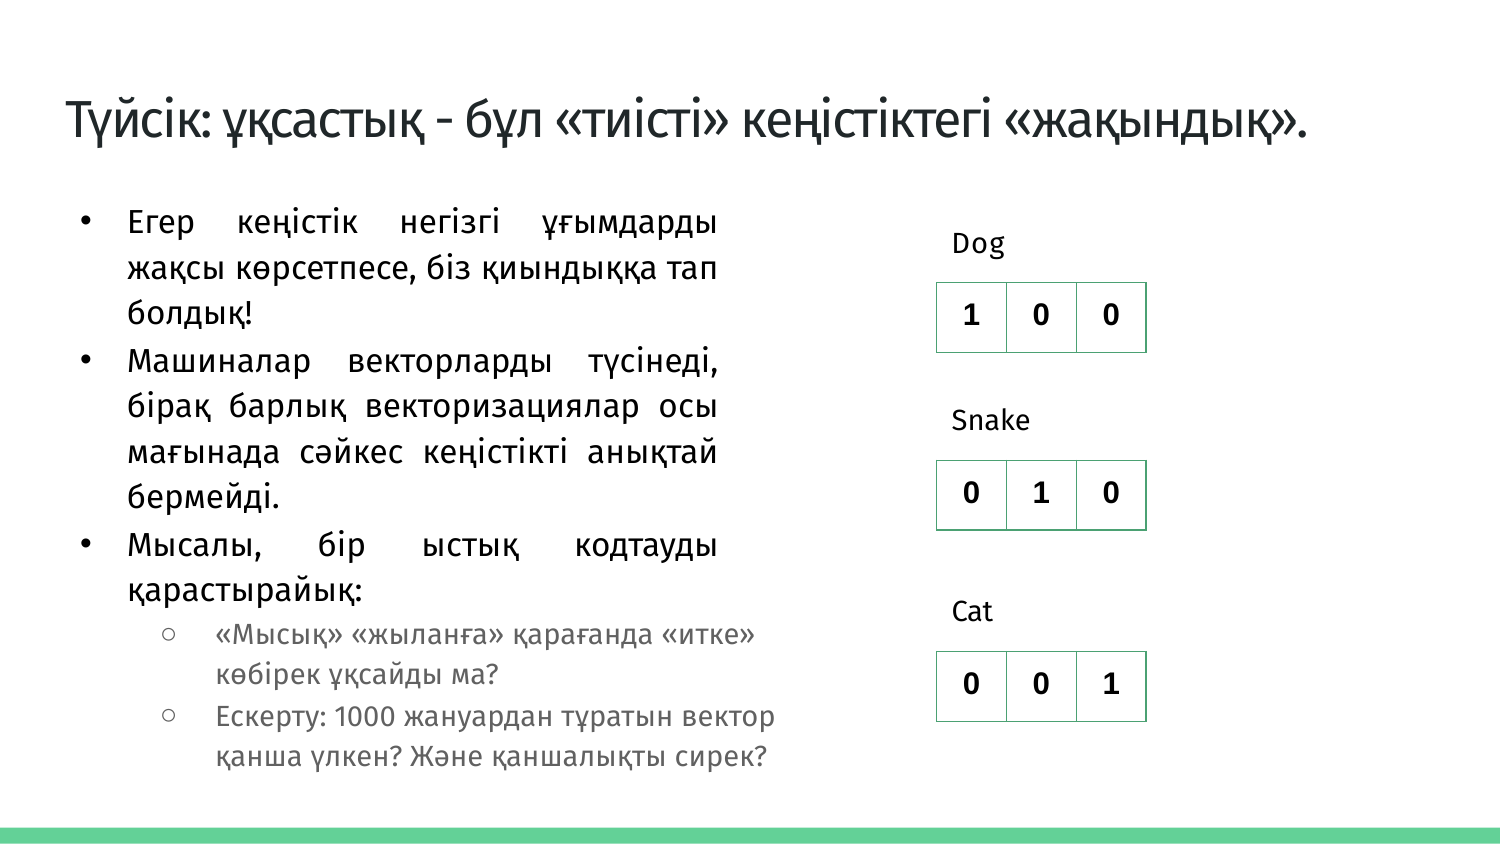

# Түйсік: ұқсастық - бұл «тиісті» кеңістіктегі «жақындық».
Егер кеңістік негізгі ұғымдарды жақсы көрсетпесе, біз қиындыққа тап болдық!
Машиналар векторларды түсінеді, бірақ барлық векторизациялар осы мағынада сәйкес кеңістікті анықтай бермейді.
Мысалы, бір ыстық кодтауды қарастырайық:
Dog
| 1 | 0 | 0 |
| --- | --- | --- |
Snake
| 0 | 1 | 0 |
| --- | --- | --- |
Cat
«Мысық» «жыланға» қарағанда «итке» көбірек ұқсайды ма?
Ескерту: 1000 жануардан тұратын вектор қанша үлкен? Және қаншалықты сирек?
| 0 | 0 | 1 |
| --- | --- | --- |